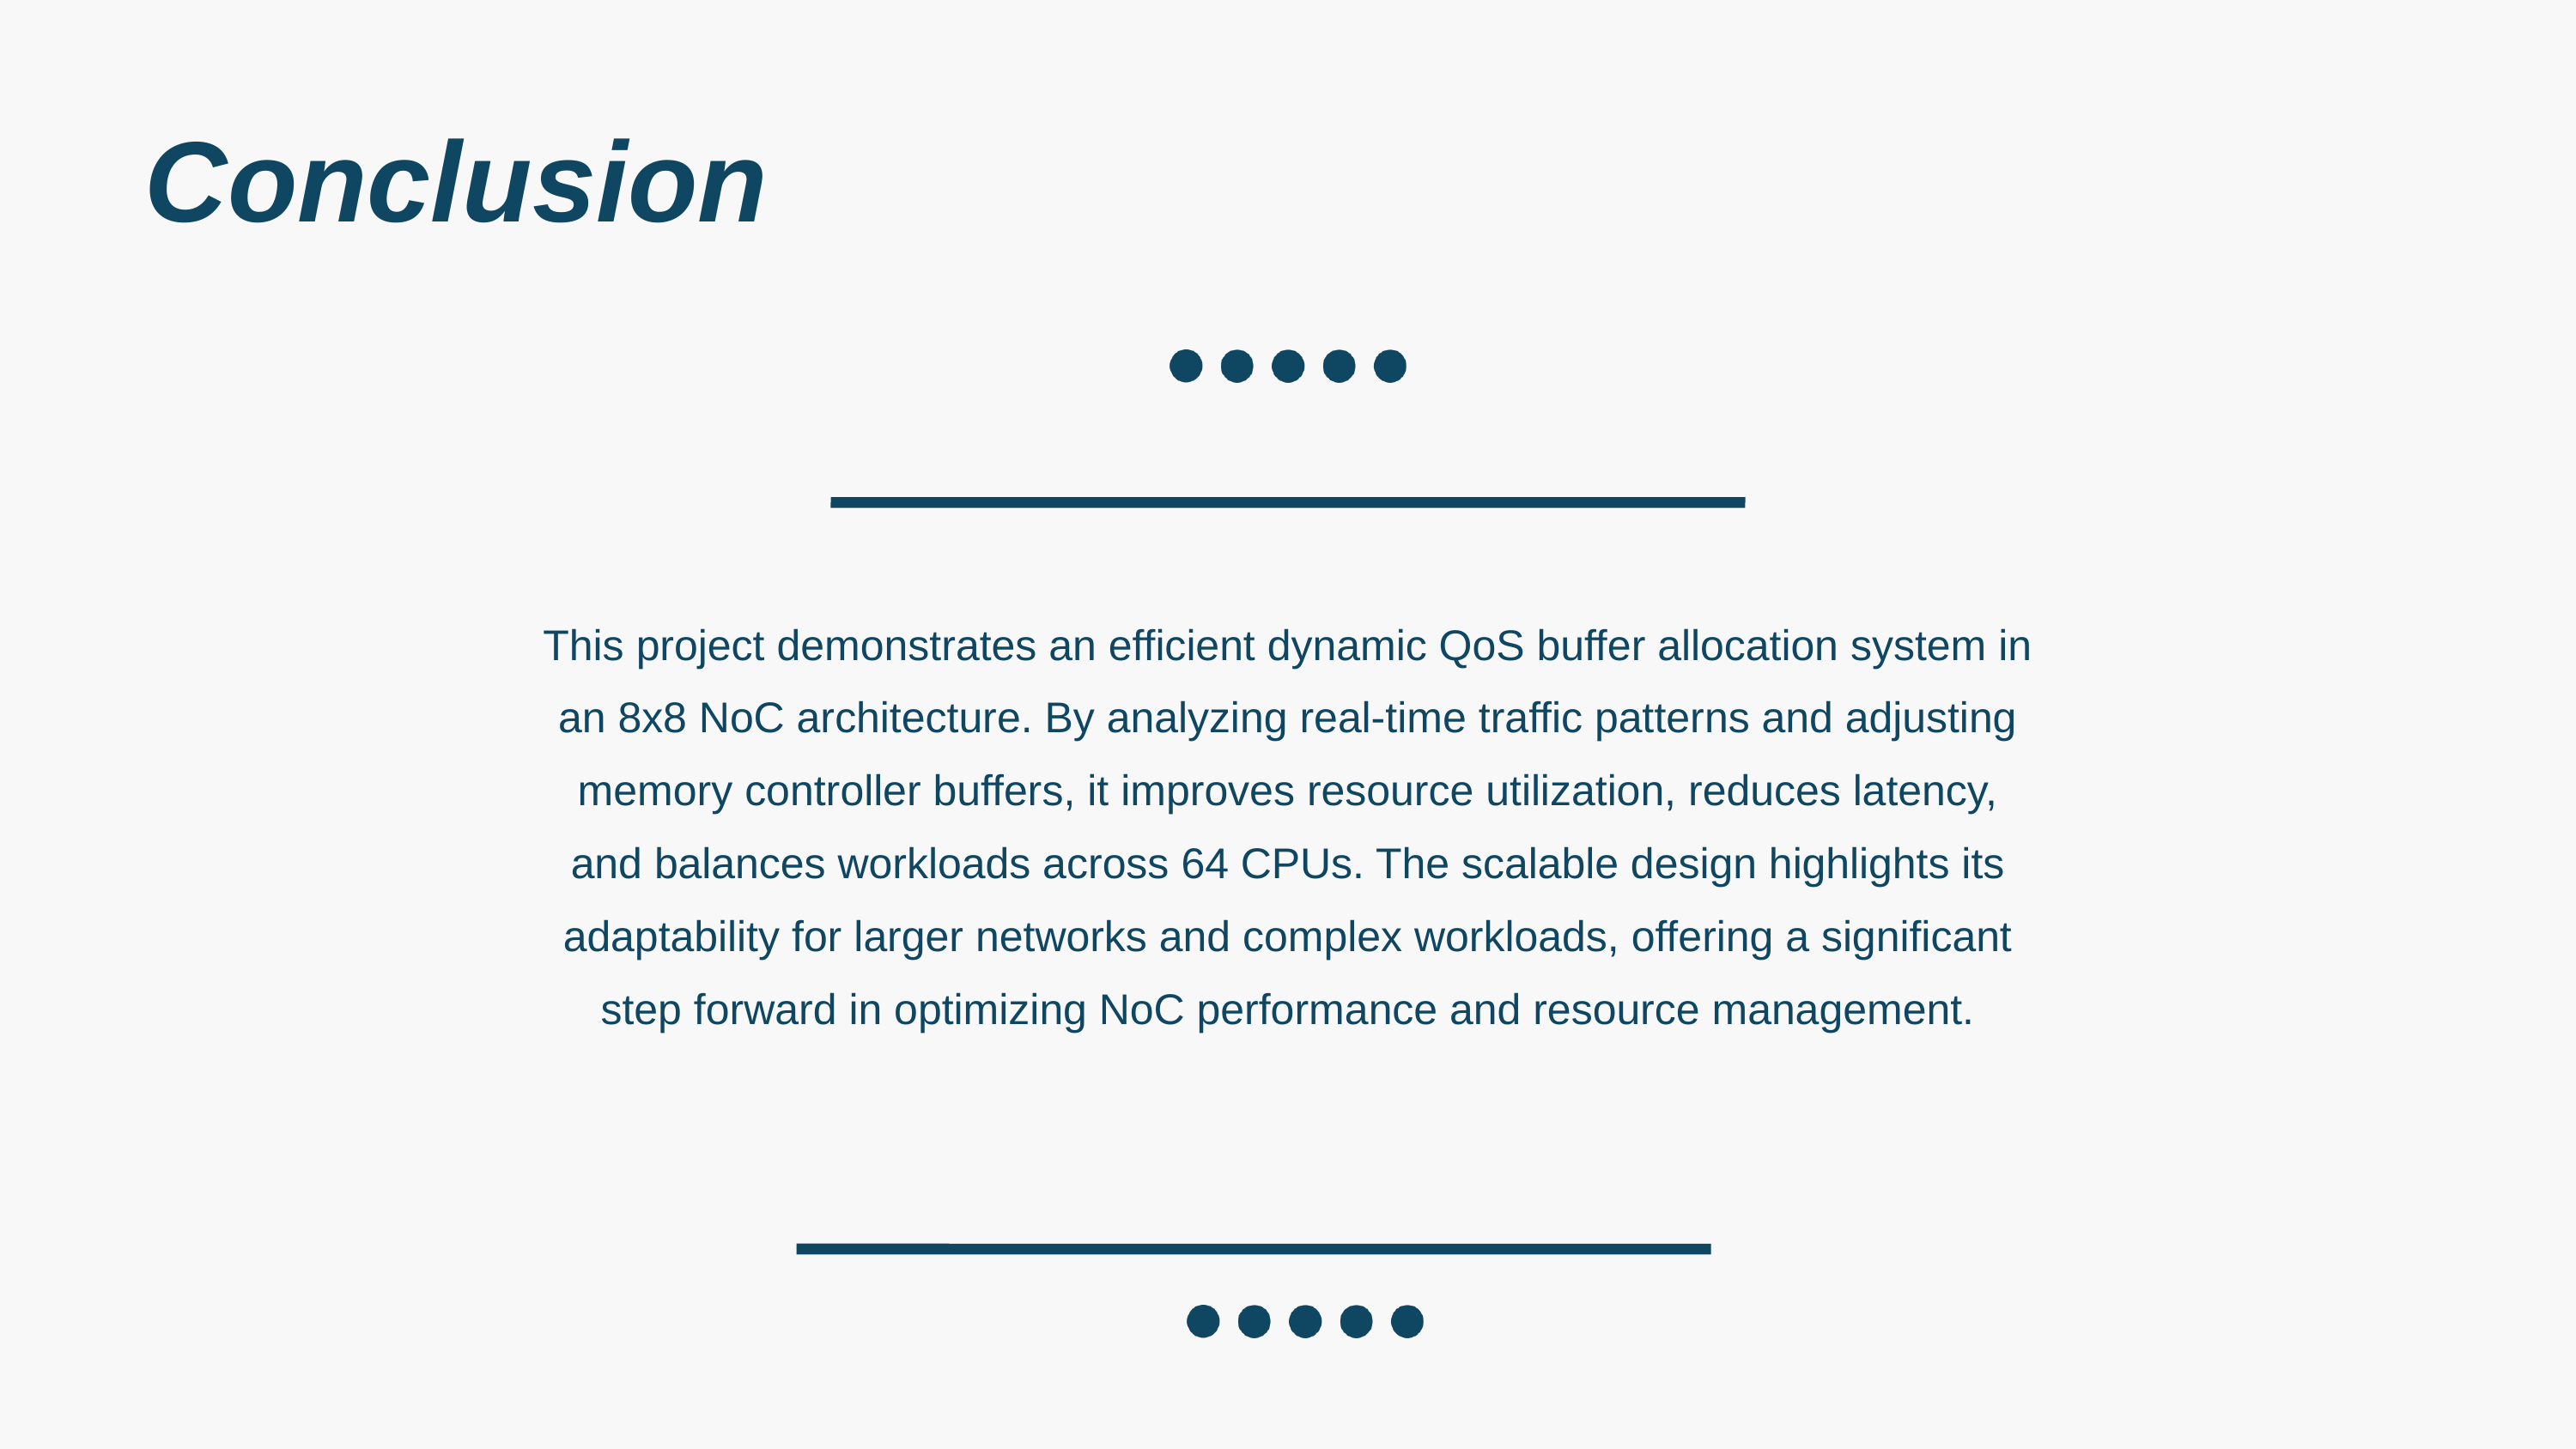

Conclusion

This project demonstrates an efficient dynamic QoS buffer allocation system in an 8x8 NoC architecture. By analyzing real-time traffic patterns and adjusting memory controller buffers, it improves resource utilization, reduces latency, and balances workloads across 64 CPUs. The scalable design highlights its adaptability for larger networks and complex workloads, offering a significant step forward in optimizing NoC performance and resource management.